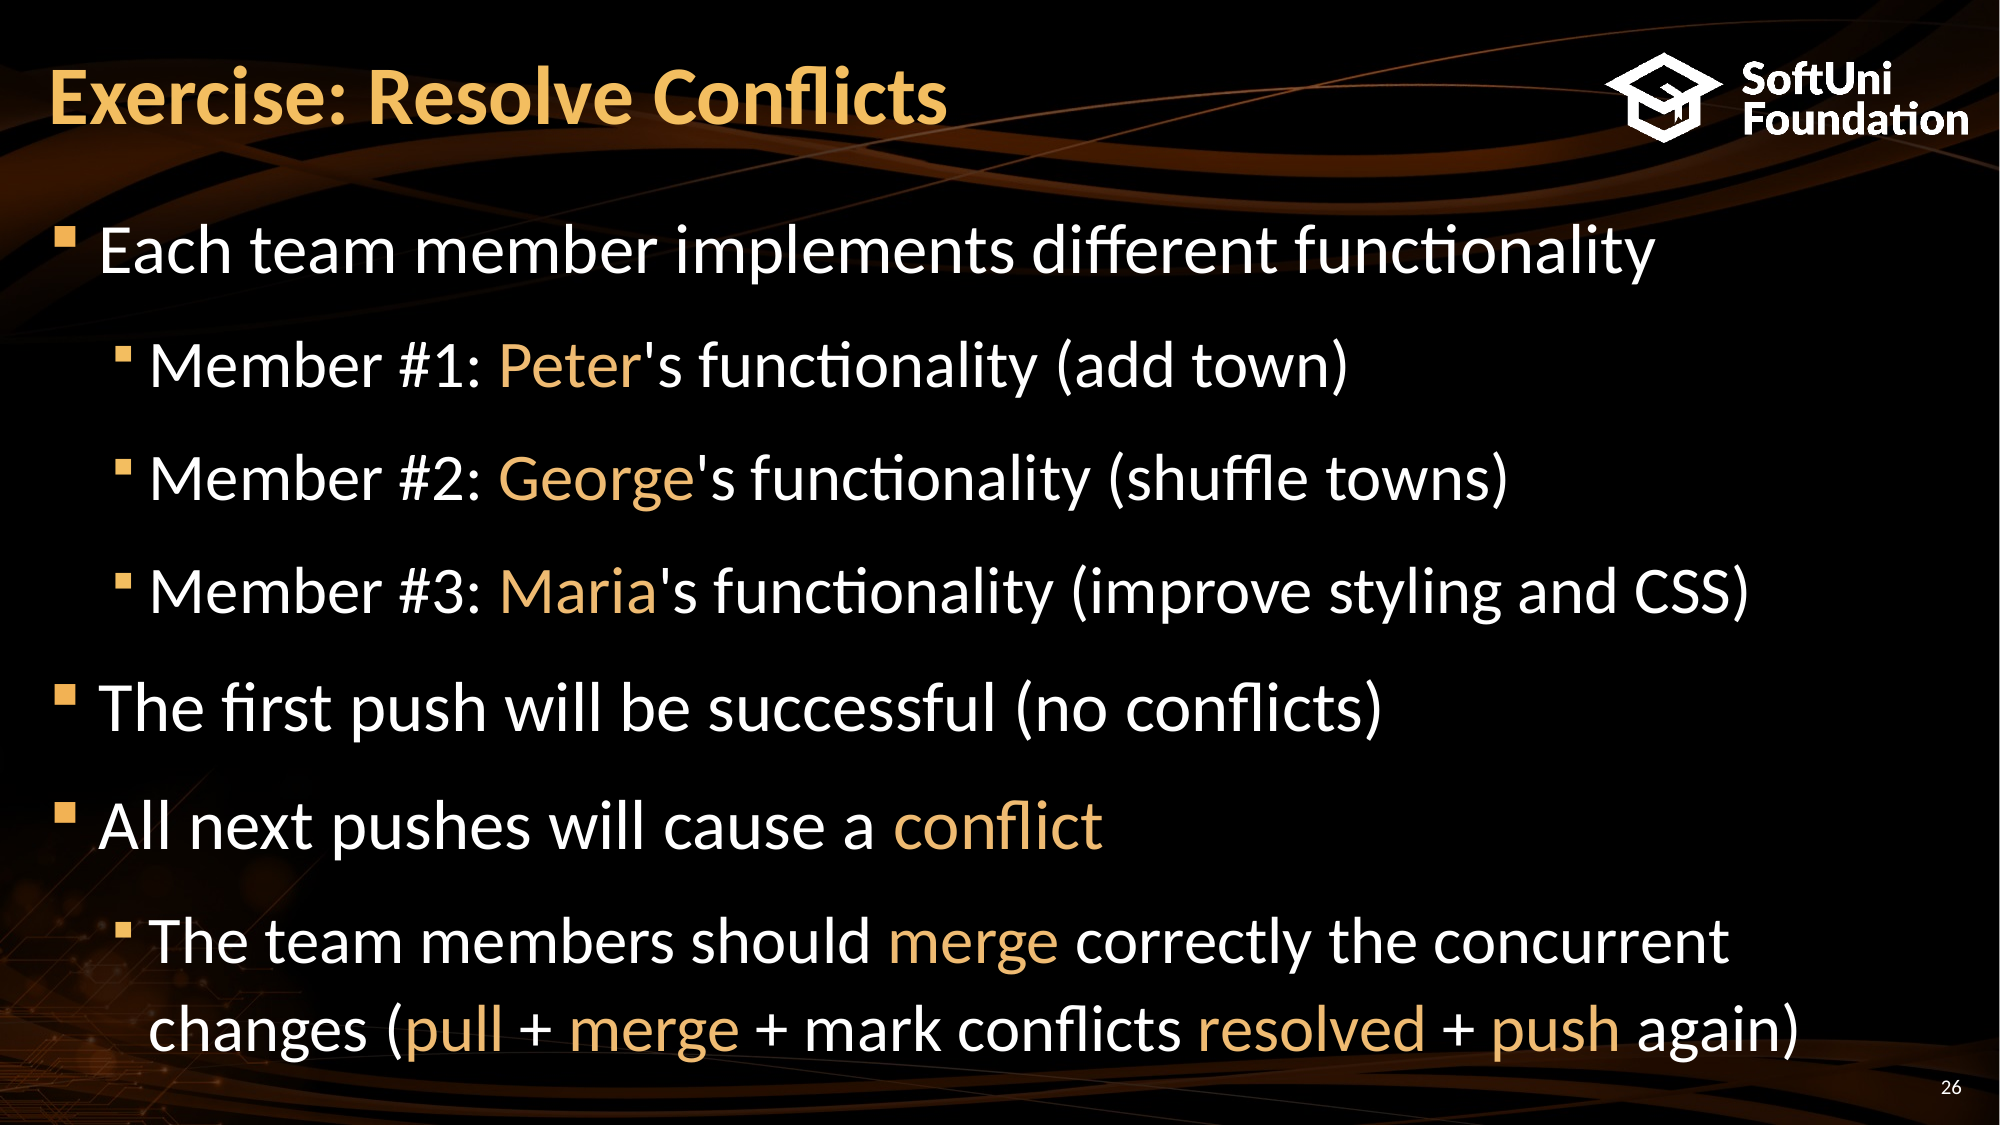

# Exercise: Resolve Conflicts
Each team member implements different functionality
Member #1: Peter's functionality (add town)
Member #2: George's functionality (shuffle towns)
Member #3: Maria's functionality (improve styling and CSS)
The first push will be successful (no conflicts)
All next pushes will cause a conflict
The team members should merge correctly the concurrent changes (pull + merge + mark conflicts resolved + push again)

26